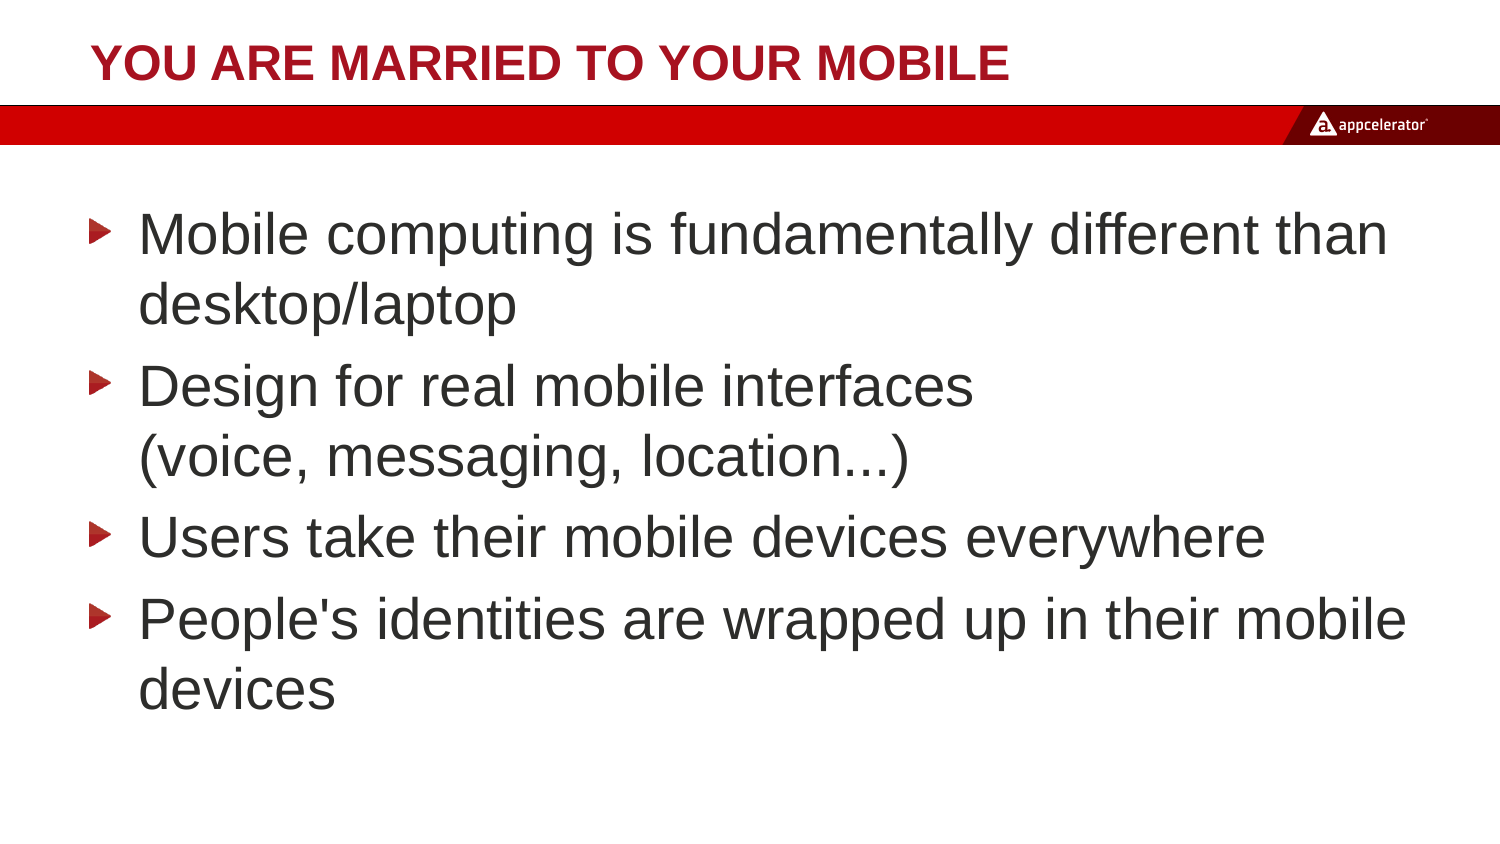

# You are Married to your Mobile
Mobile computing is fundamentally different than desktop/laptop
Design for real mobile interfaces
(voice, messaging, location...)
Users take their mobile devices everywhere
People's identities are wrapped up in their mobile devices